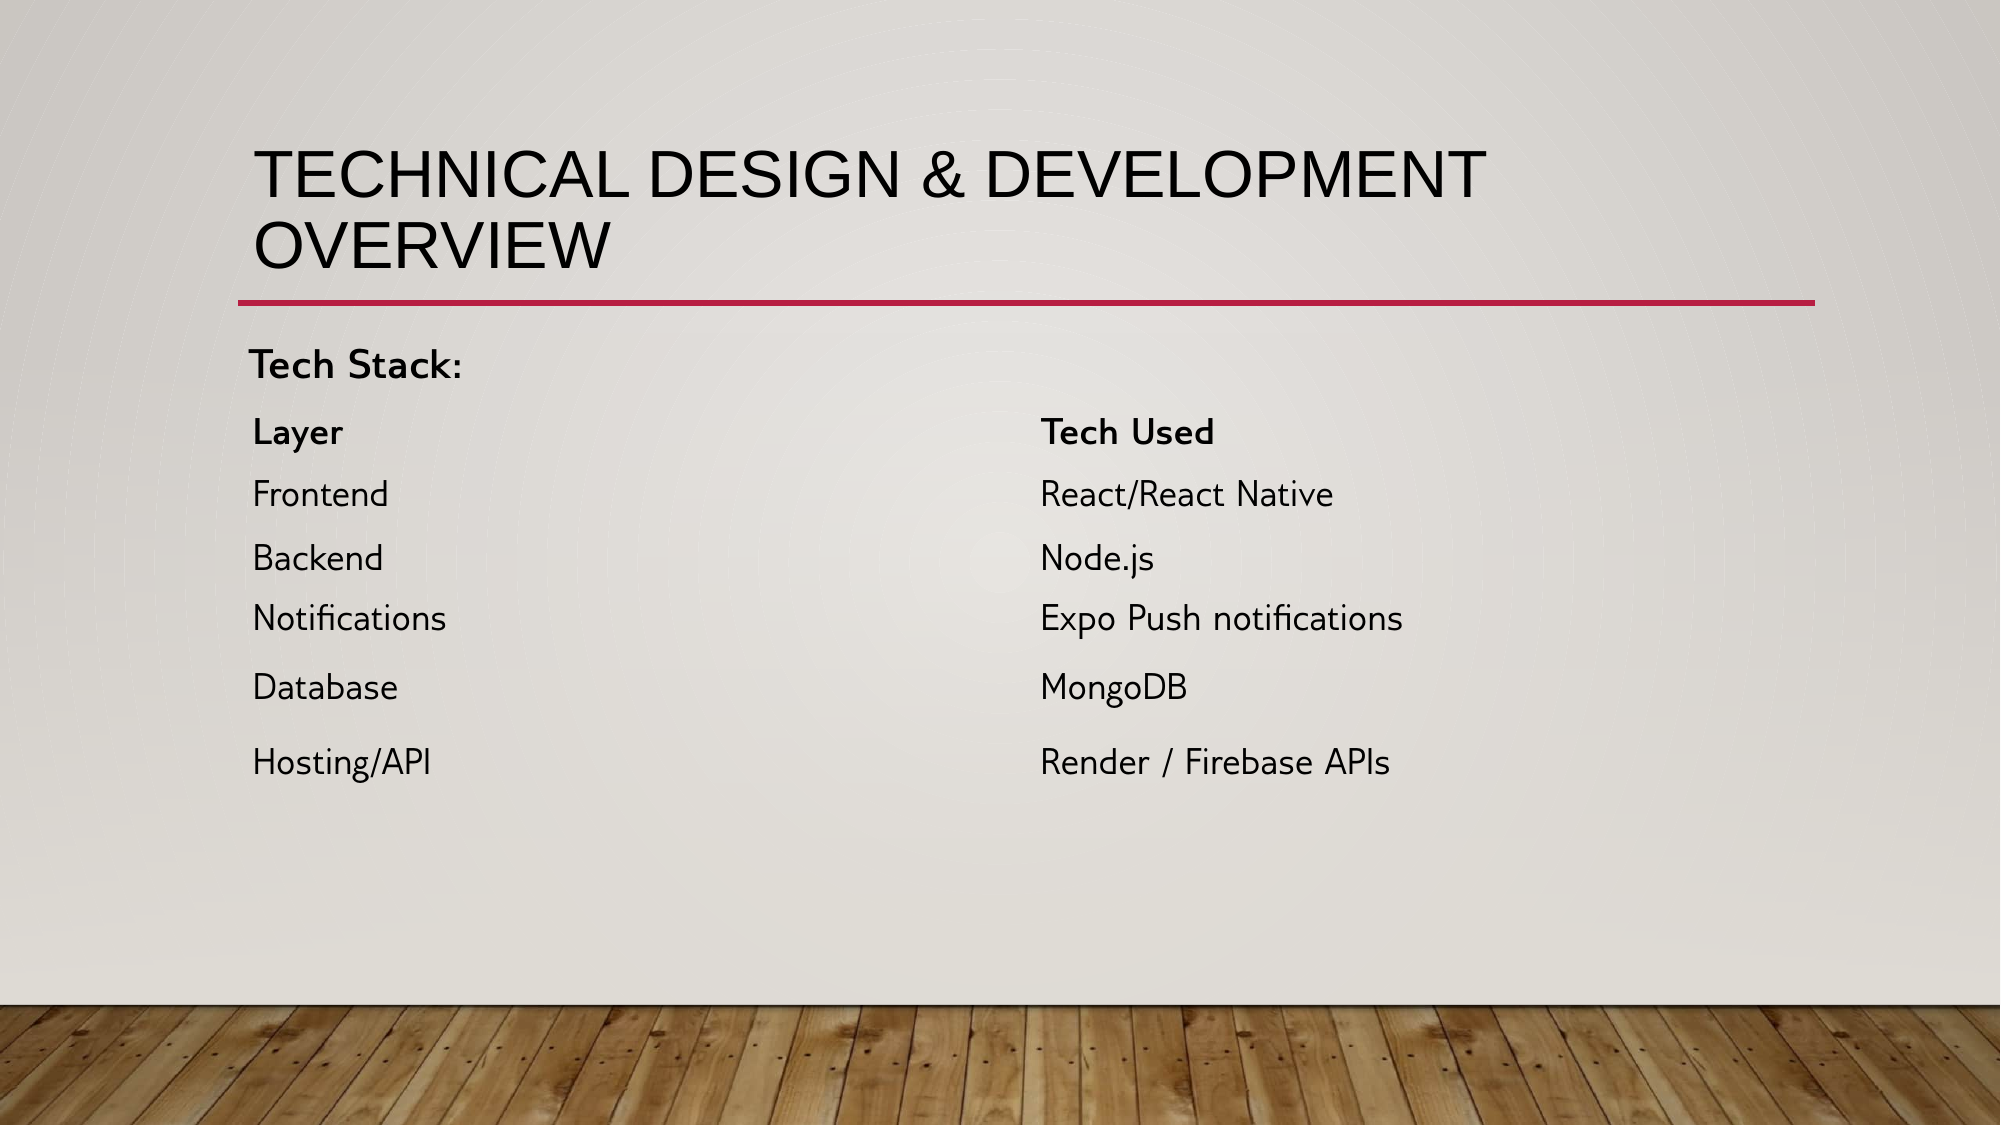

# Technical design & development overview
| Tech Stack: |  |
| --- | --- |
| Layer | Tech Used |
| --- | --- |
| Frontend | React/React Native |
| --- | --- |
| Backend | Node.js |
| --- | --- |
| Notifications | Expo Push notifications |
| --- | --- |
| Database | MongoDB |
| --- | --- |
| Hosting/API | Render / Firebase APIs |
| --- | --- |